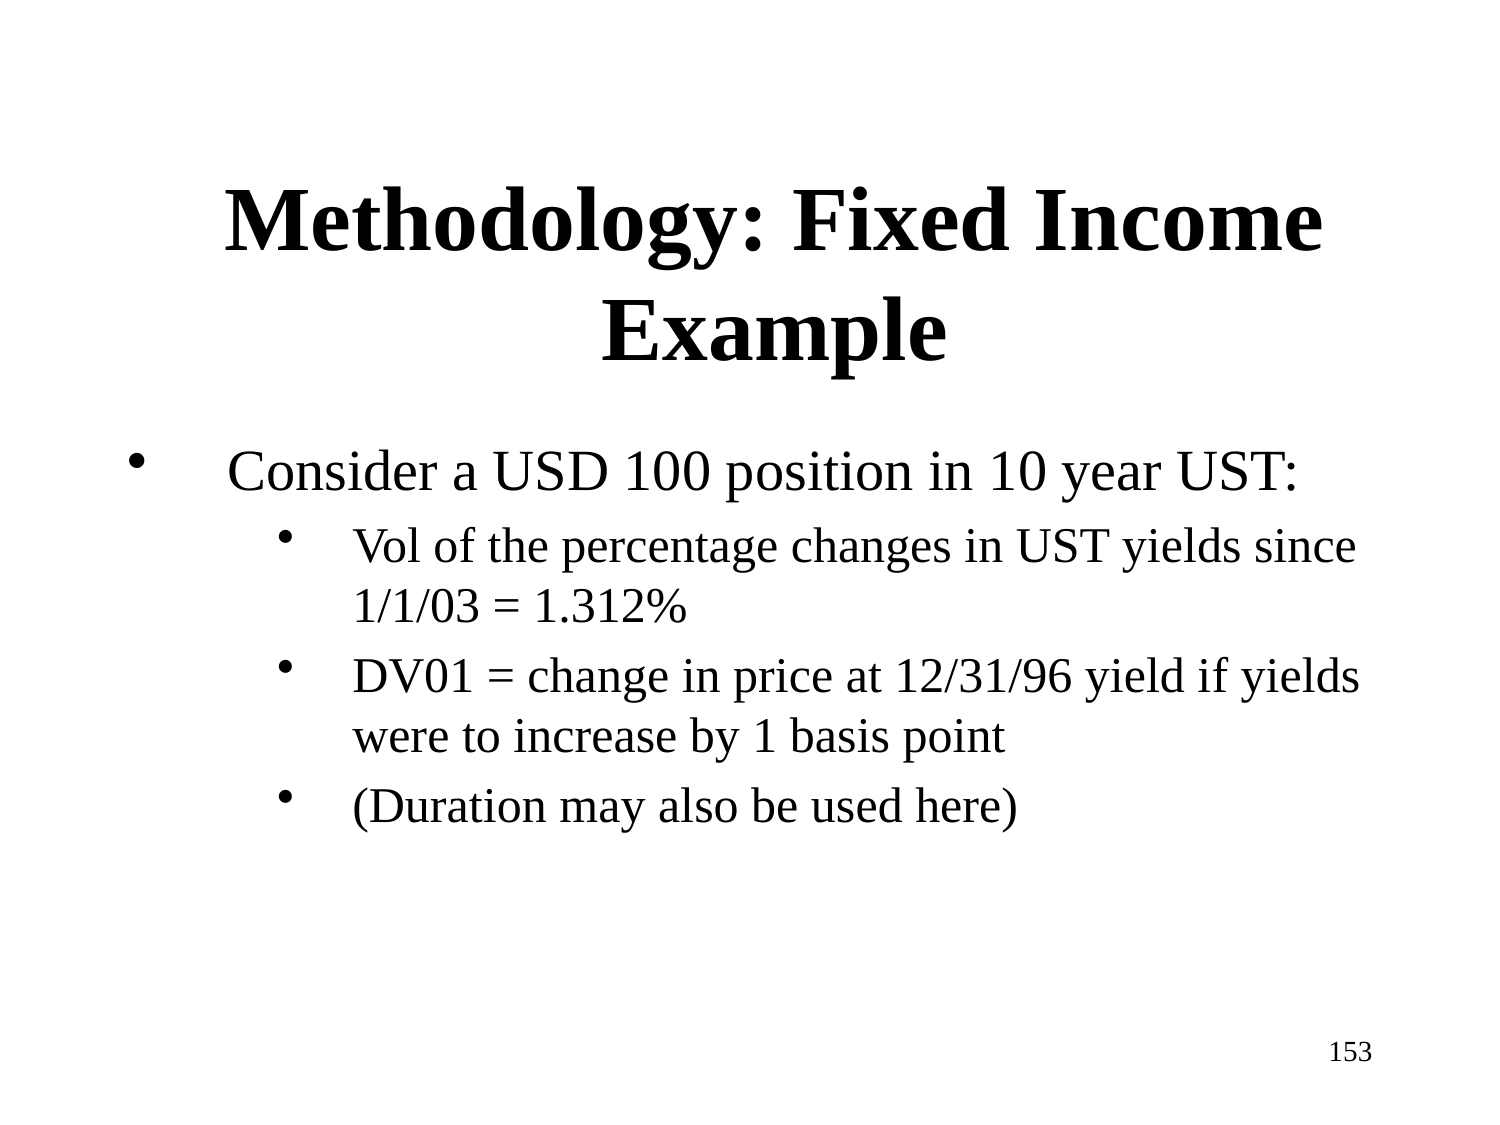

# Methodology: Fixed Income Example
Consider a USD 100 position in 10 year UST:
Vol of the percentage changes in UST yields since 1/1/03 = 1.312%
DV01 = change in price at 12/31/96 yield if yields were to increase by 1 basis point
(Duration may also be used here)
153